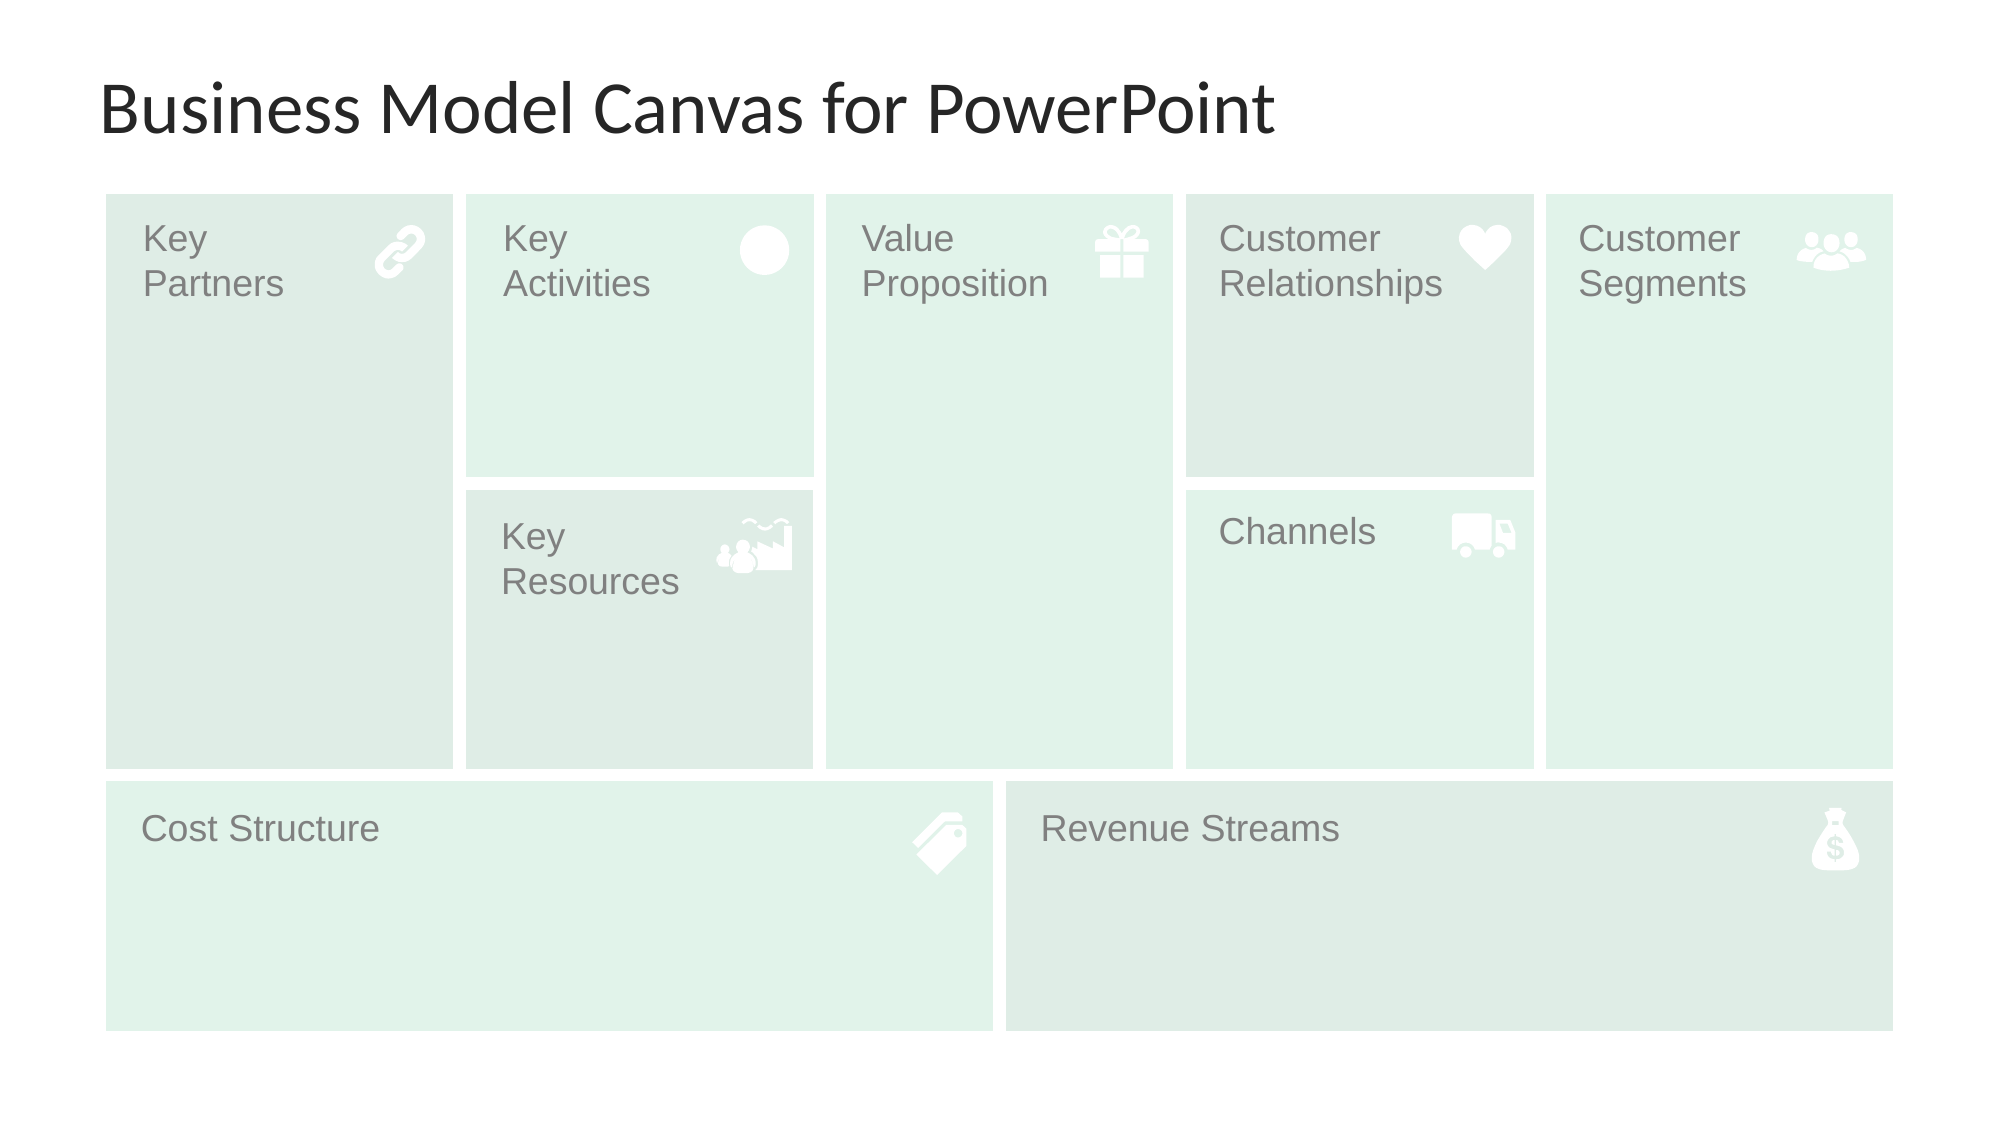

# Business Model Canvas for PowerPoint

Key
Partners
Key
Activities
Value
Proposition
Customer
Relationships
Customer
Segments

Channels
Key
Resources

Cost Structure
Revenue Streams